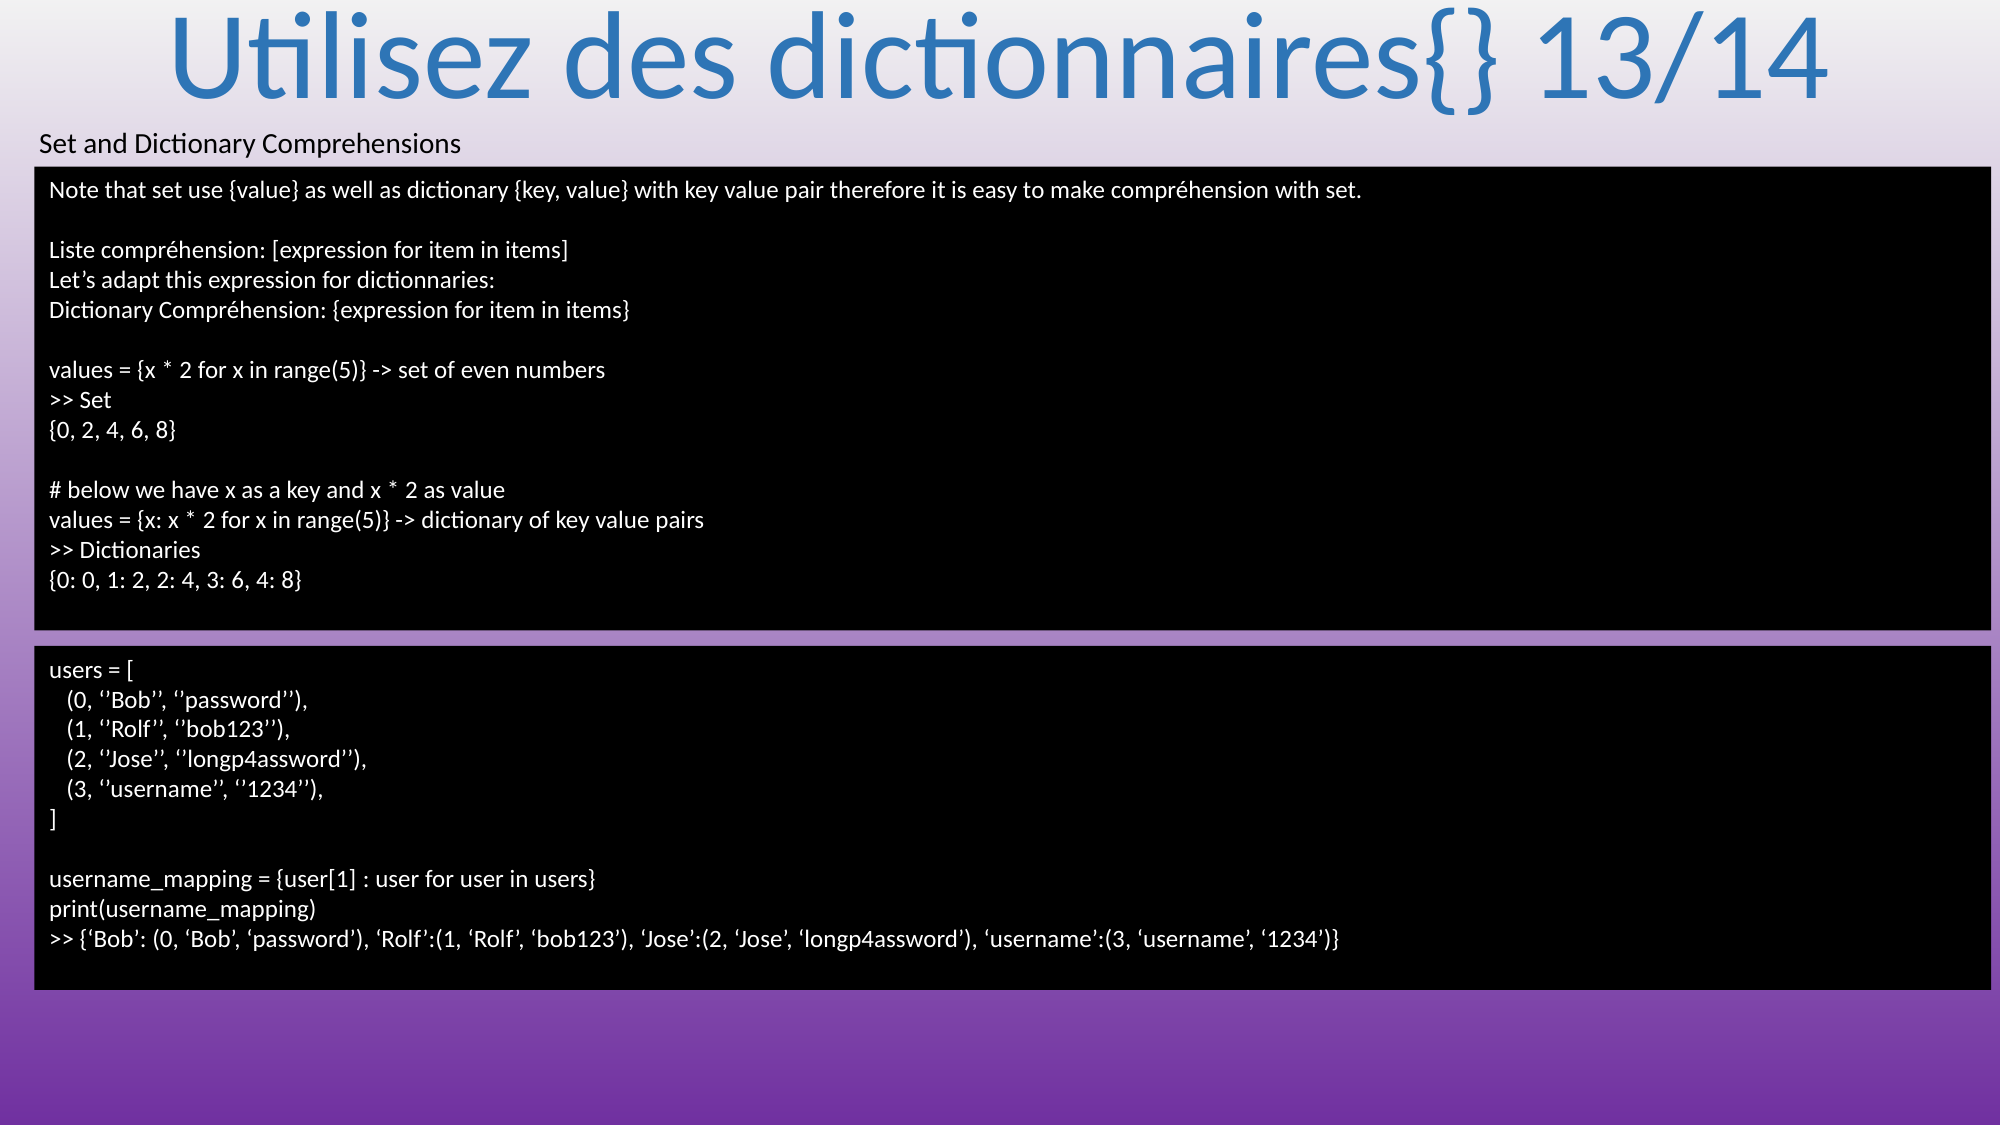

# Utilisez des dictionnaires{} 13/14
Set and Dictionary Comprehensions
Note that set use {value} as well as dictionary {key, value} with key value pair therefore it is easy to make compréhension with set.

Liste compréhension: [expression for item in items]
Let’s adapt this expression for dictionnaries:
Dictionary Compréhension: {expression for item in items}

values = {x * 2 for x in range(5)} -> set of even numbers
>> Set
{0, 2, 4, 6, 8}

# below we have x as a key and x * 2 as value
values = {x: x * 2 for x in range(5)} -> dictionary of key value pairs
>> Dictionaries
{0: 0, 1: 2, 2: 4, 3: 6, 4: 8}

users = [
   (0, ‘’Bob’’, ‘’password’’),
   (1, ‘’Rolf’’, ‘’bob123’’),
   (2, ‘’Jose’’, ‘’longp4assword’’),
   (3, ‘’username’’, ‘’1234’’),
]

username_mapping = {user[1] : user for user in users}
print(username_mapping)
>> {‘Bob’: (0, ‘Bob’, ‘password’), ‘Rolf’:(1, ‘Rolf’, ‘bob123’), ‘Jose’:(2, ‘Jose’, ‘longp4assword’), ‘username’:(3, ‘username’, ‘1234’)}

128